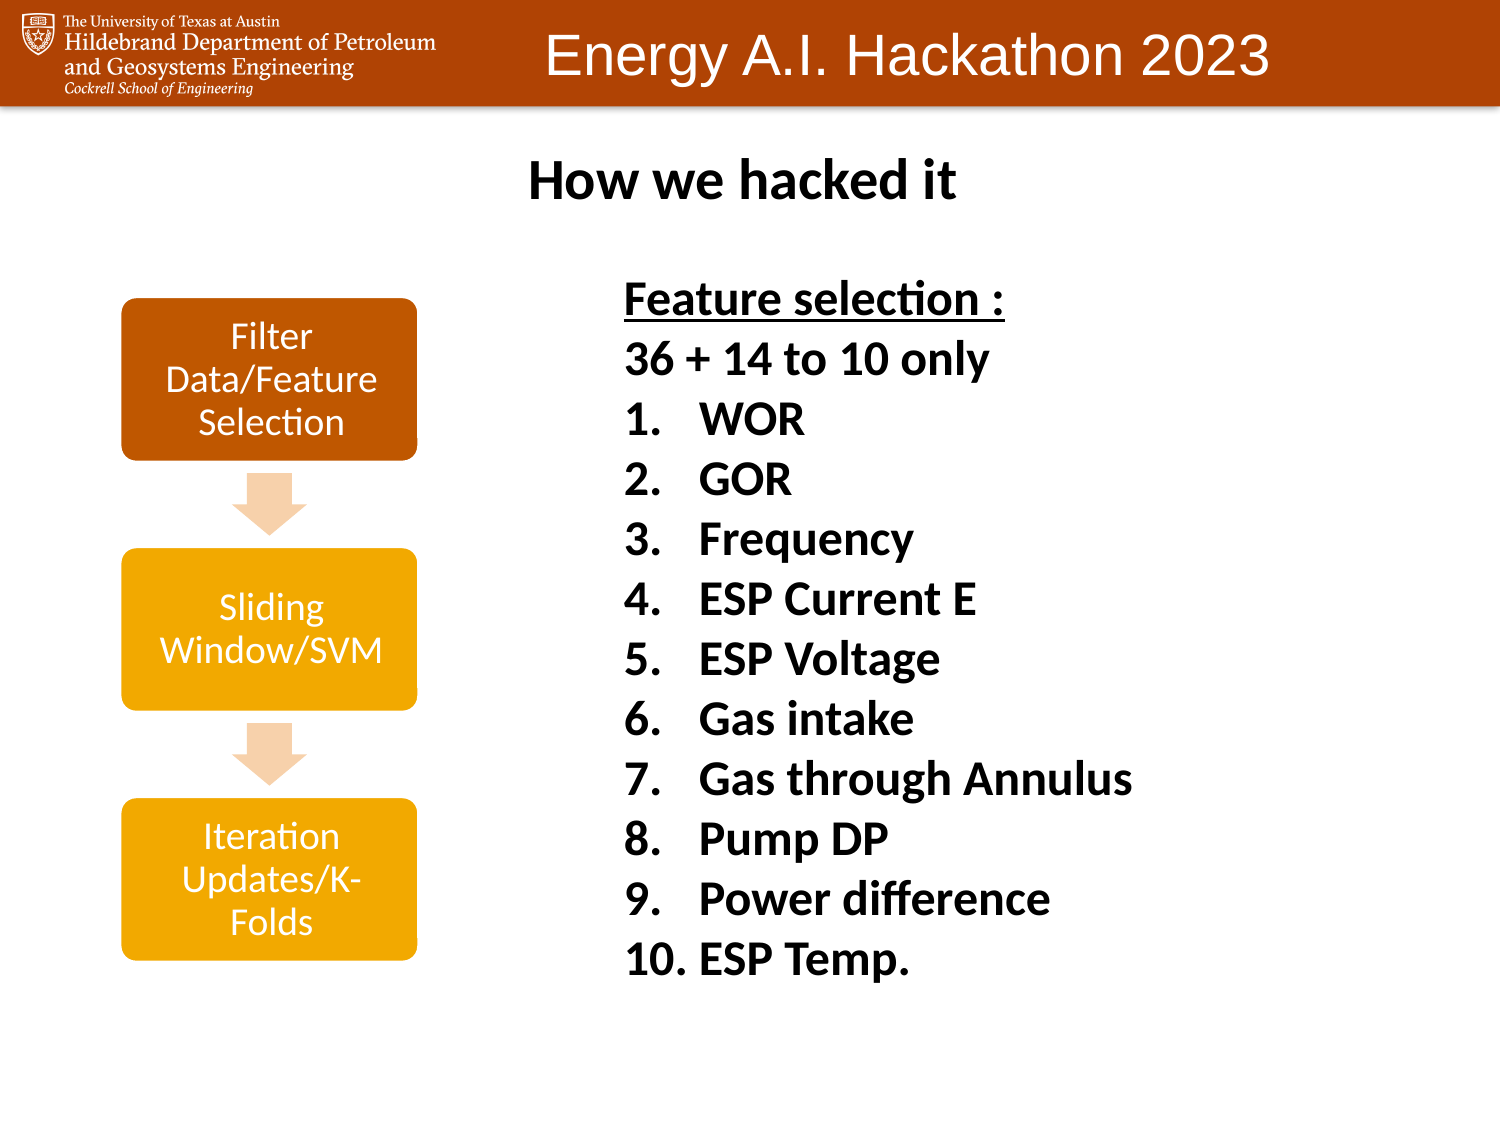

How we hacked it

Feature selection :
36 + 14 to 10 only
WOR
GOR
Frequency
ESP Current E
ESP Voltage
Gas intake
Gas through Annulus
Pump DP
Power difference
ESP Temp.
Filter Data/Feature Selection

Sliding Window/SVM

Iteration Updates/K-Folds